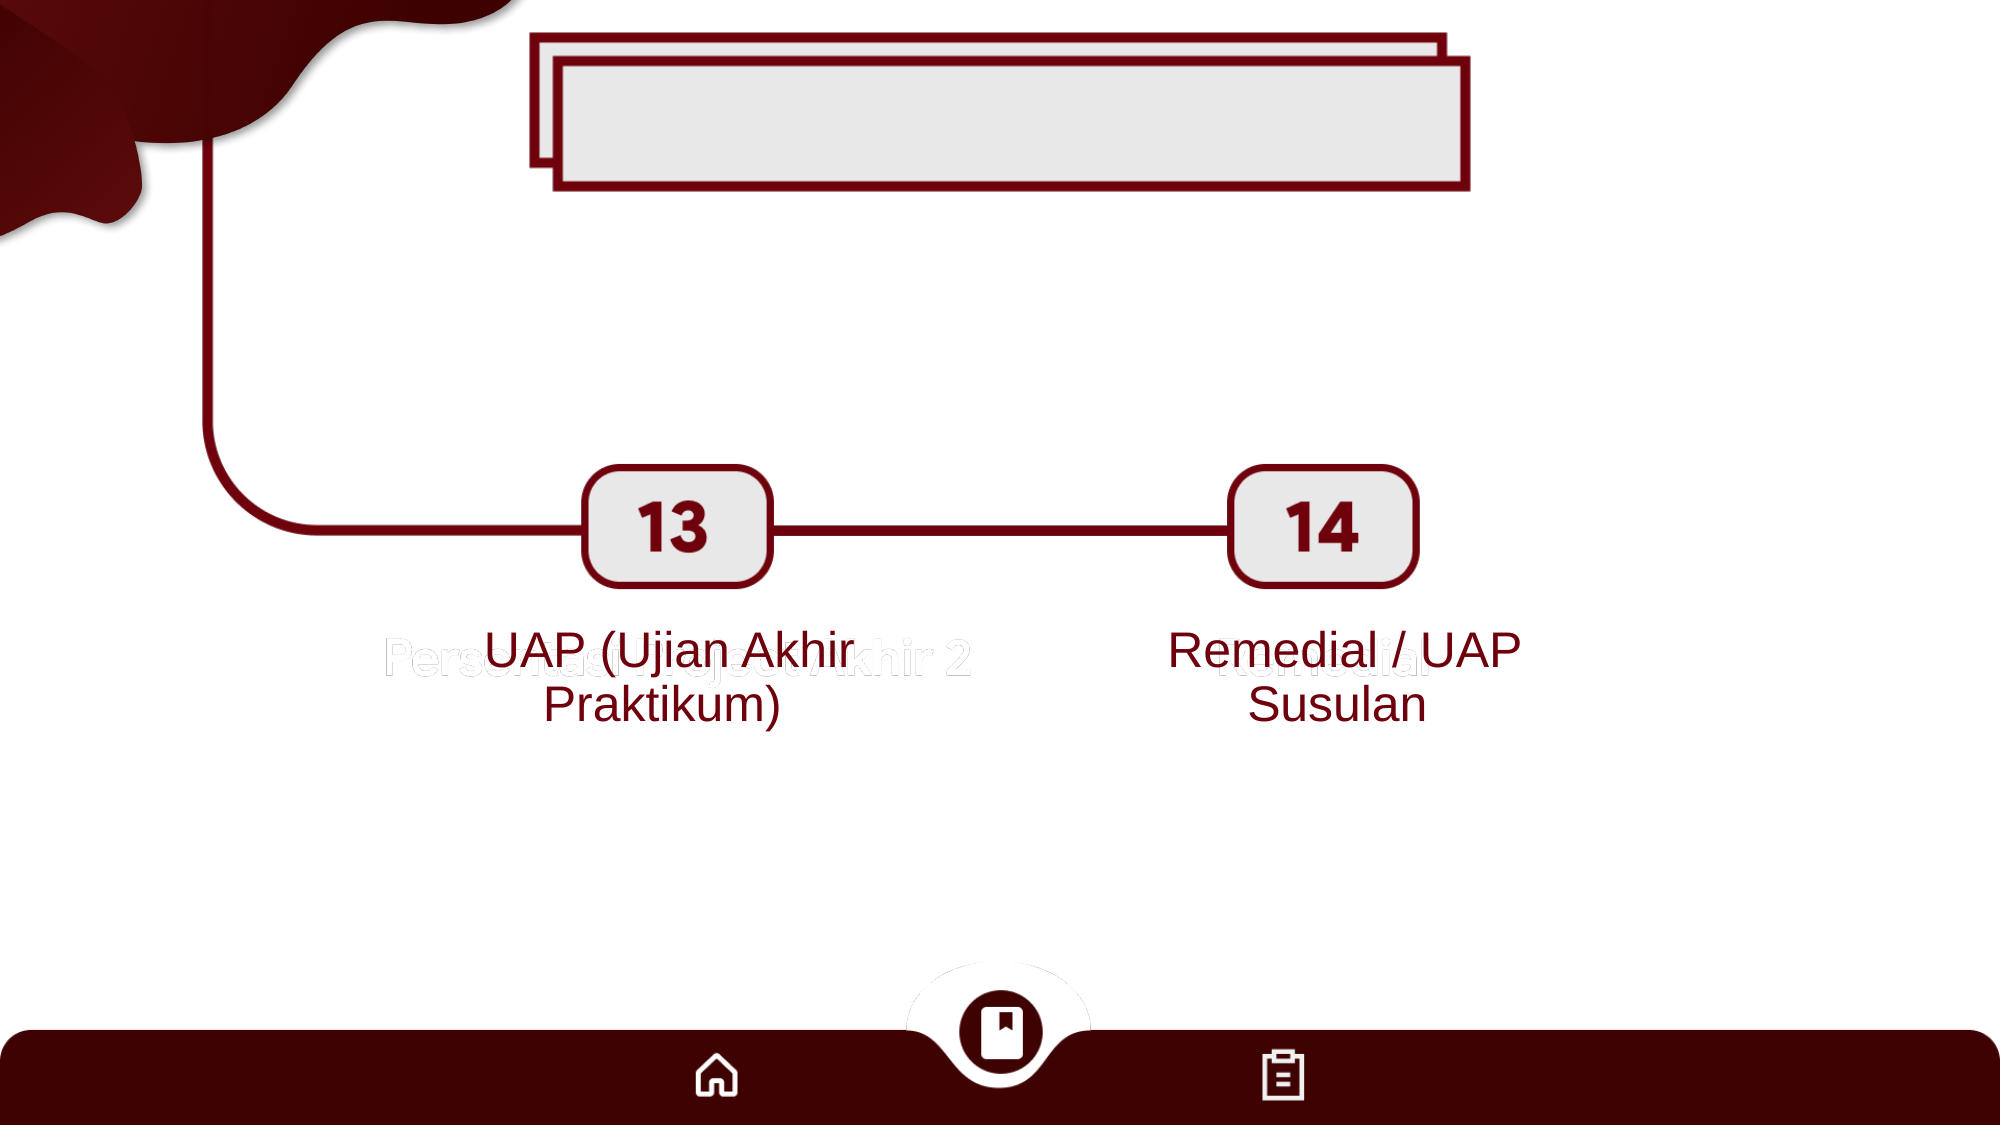

#
 Remedial / UAP Susulan

 UAP (Ujian Akhir Praktikum)